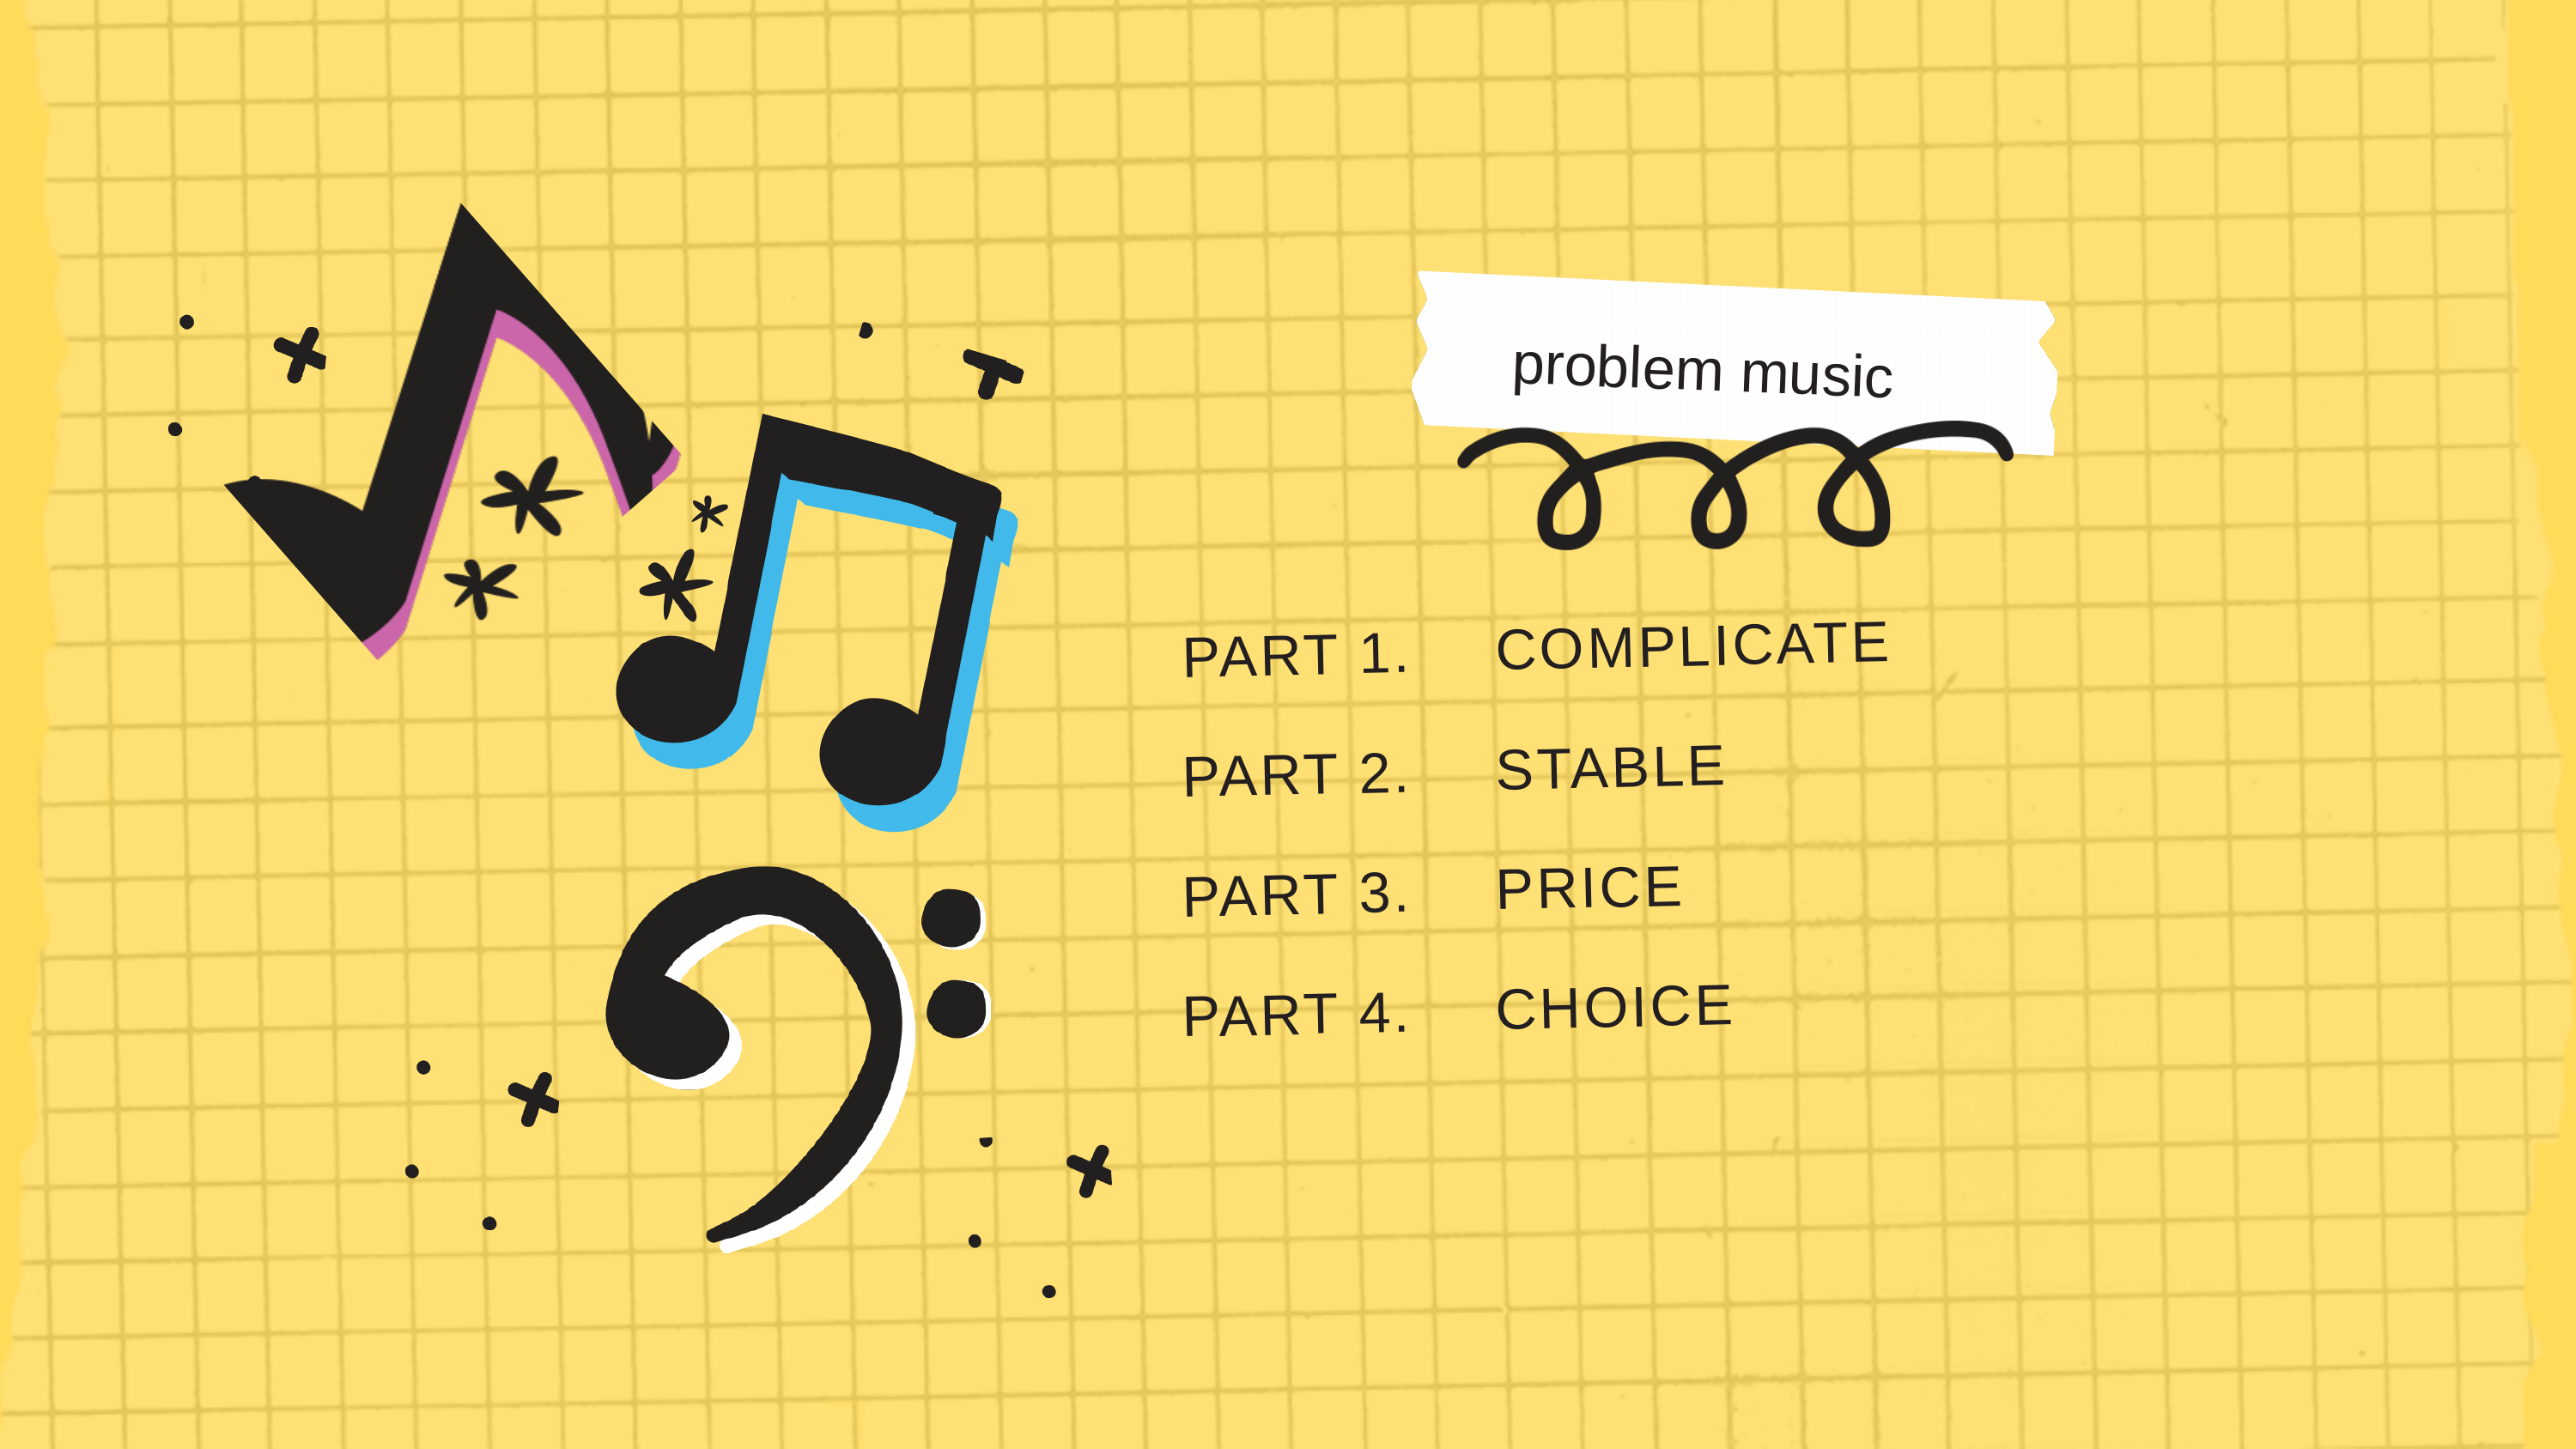

problem music

COMPLICATE
PART 1.
STABLE

PART 2.
PRICE
PART 3.
CHOICE
PART 4.